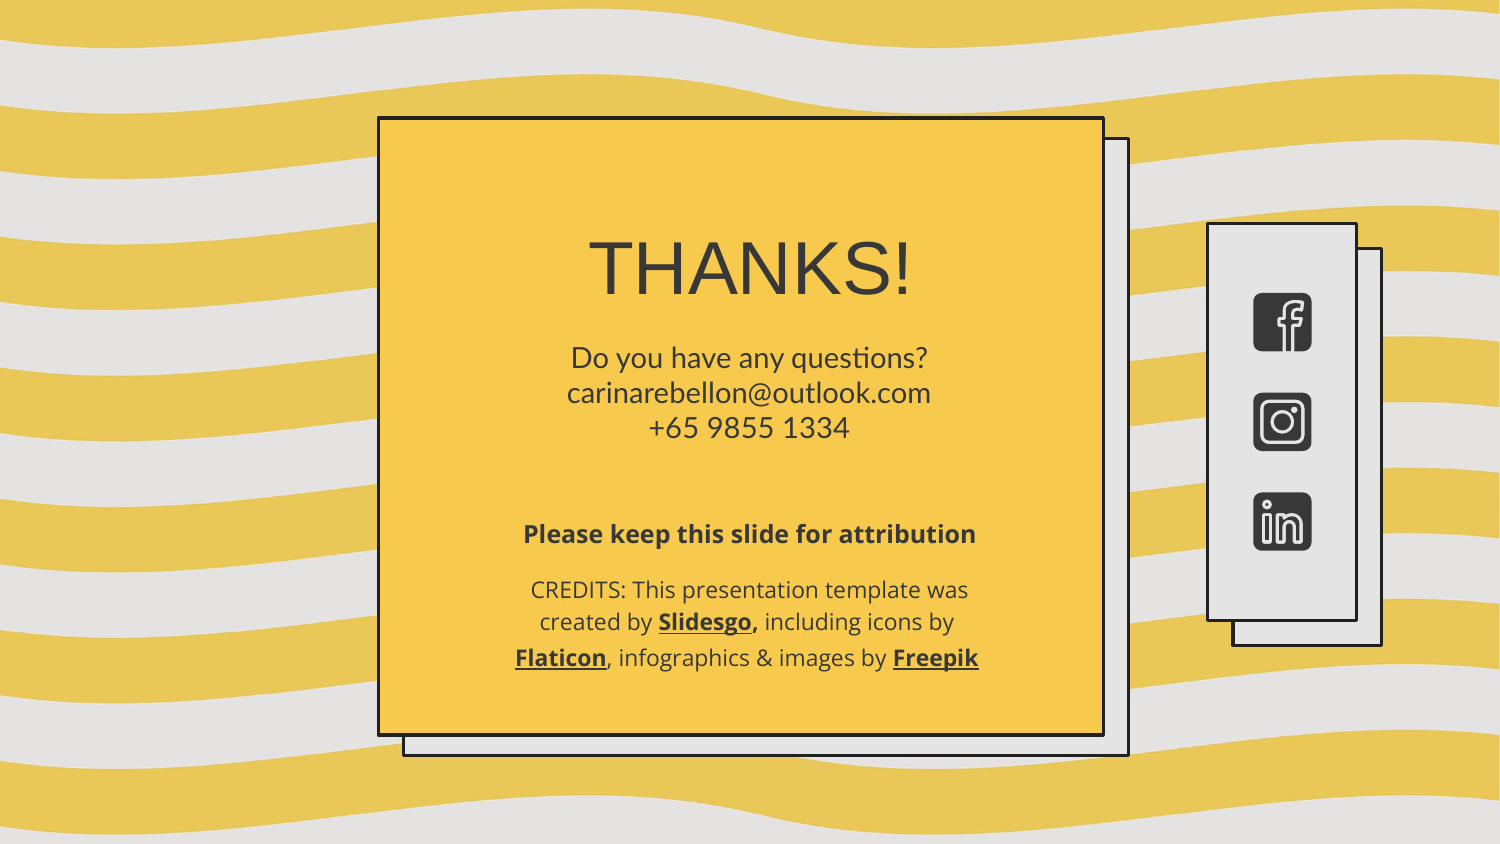

# THANKS!

Do you have any questions?
carinarebellon@outlook.com
+65 9855 1334

Please keep this slide for attribution